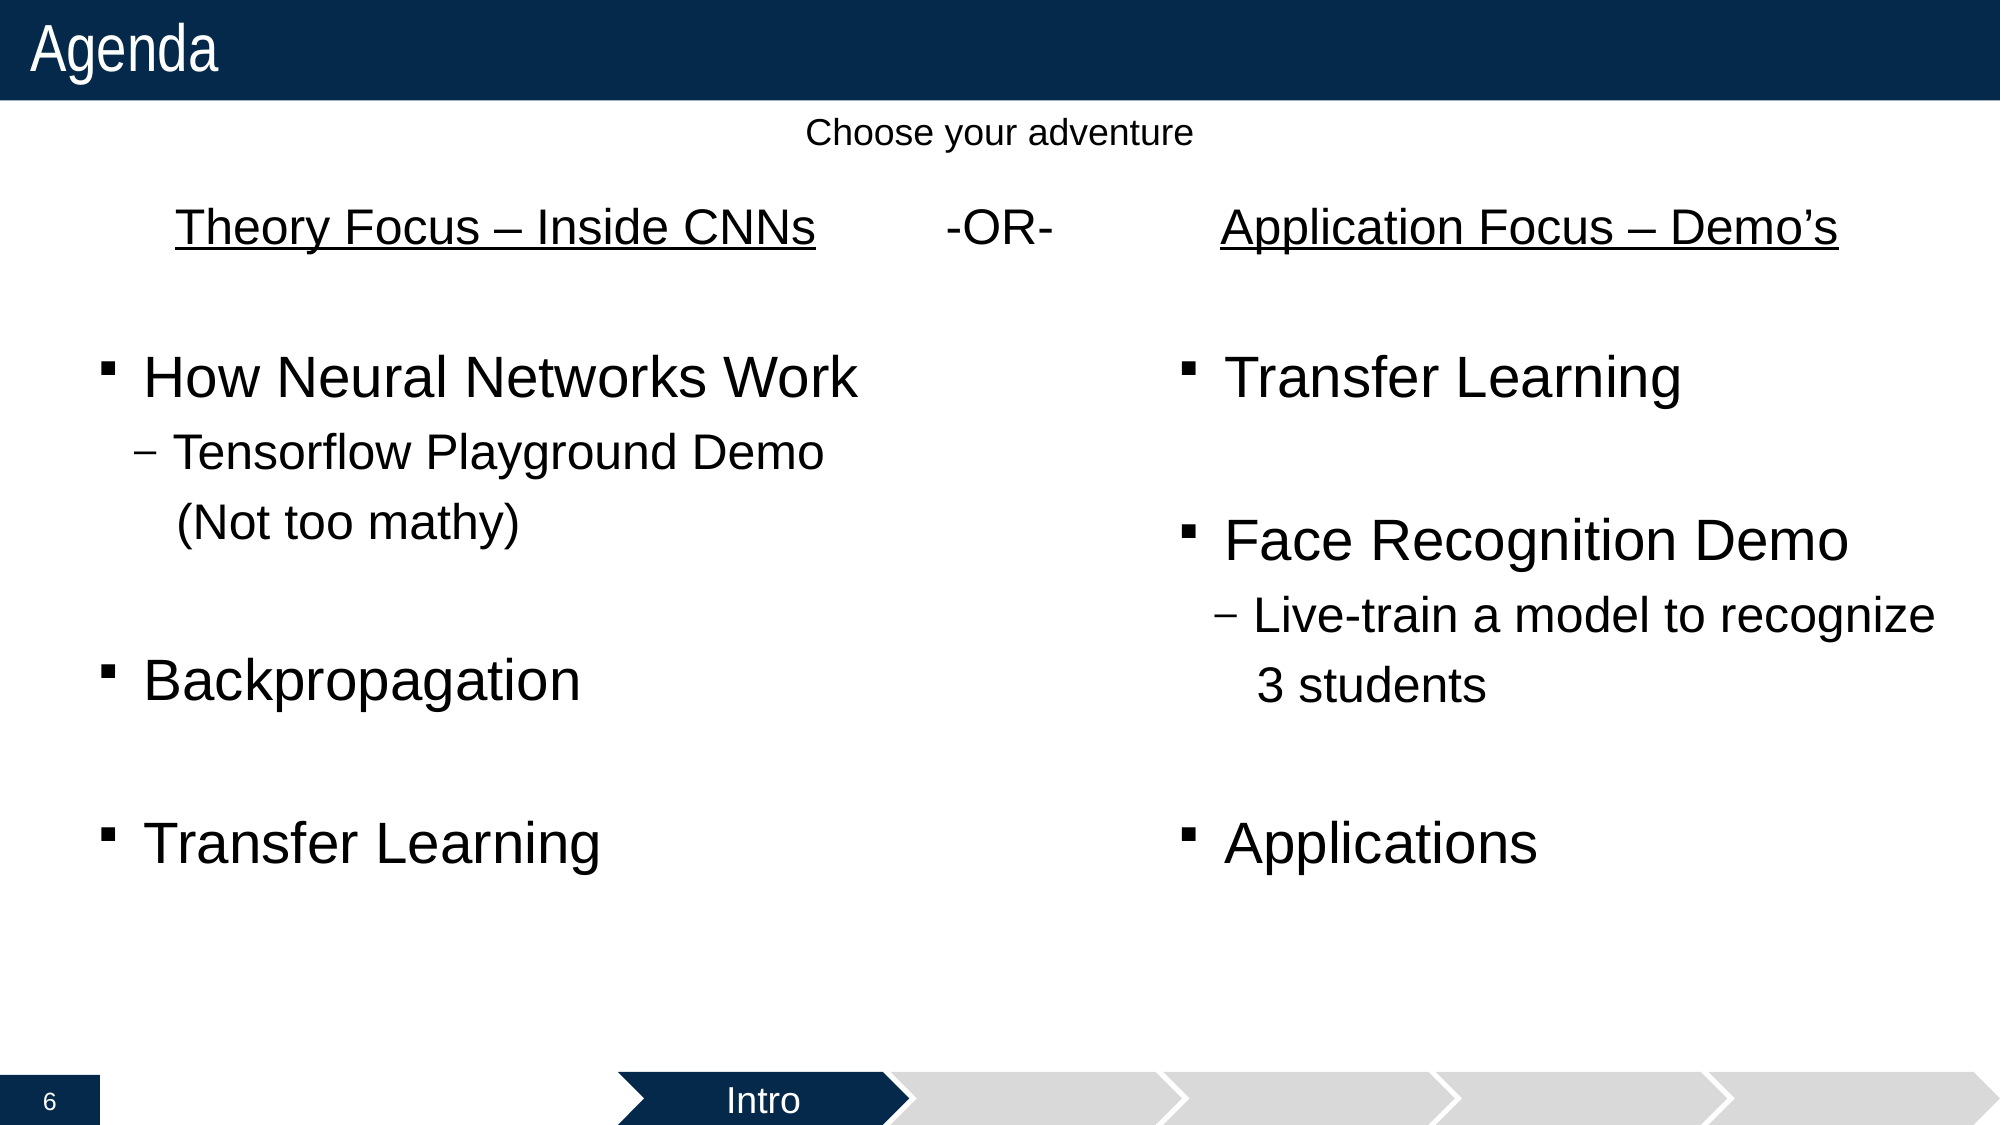

# Agenda
Choose your adventure
Theory Focus – Inside CNNs
Application Focus – Demo’s
-OR-
How Neural Networks Work
Tensorflow Playground Demo
   (Not too mathy)

Backpropagation

Transfer Learning
Transfer Learning

Face Recognition Demo
Live-train a model to recognize
   3 students

Applications
Intro

6